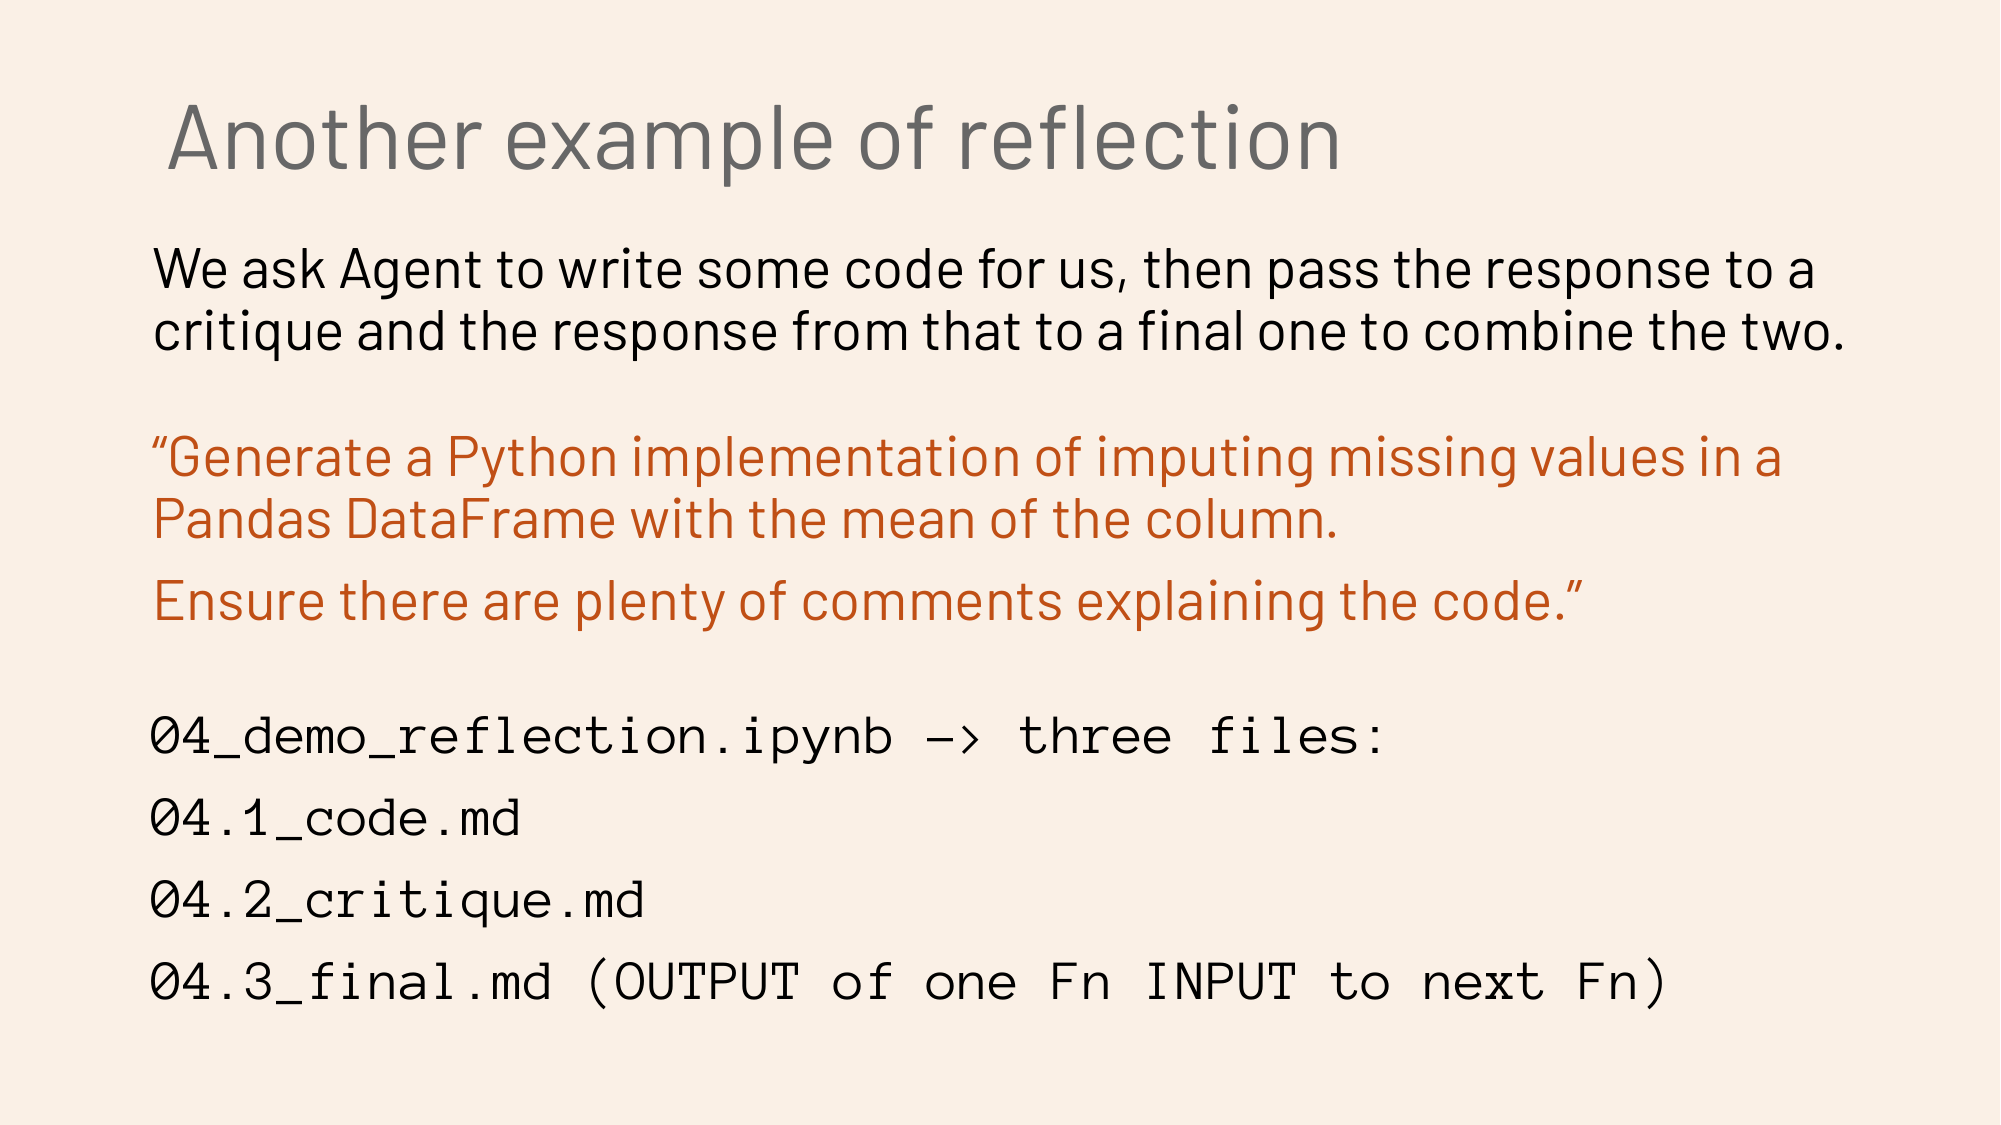

# Another example of reflection
We ask Agent to write some code for us, then pass the response to a critique and the response from that to a final one to combine the two.

“Generate a Python implementation of imputing missing values in a Pandas DataFrame with the mean of the column.
Ensure there are plenty of comments explaining the code.”

04_demo_reflection.ipynb -> three files:
04.1_code.md
04.2_critique.md
04.3_final.md (OUTPUT of one Fn INPUT to next Fn)